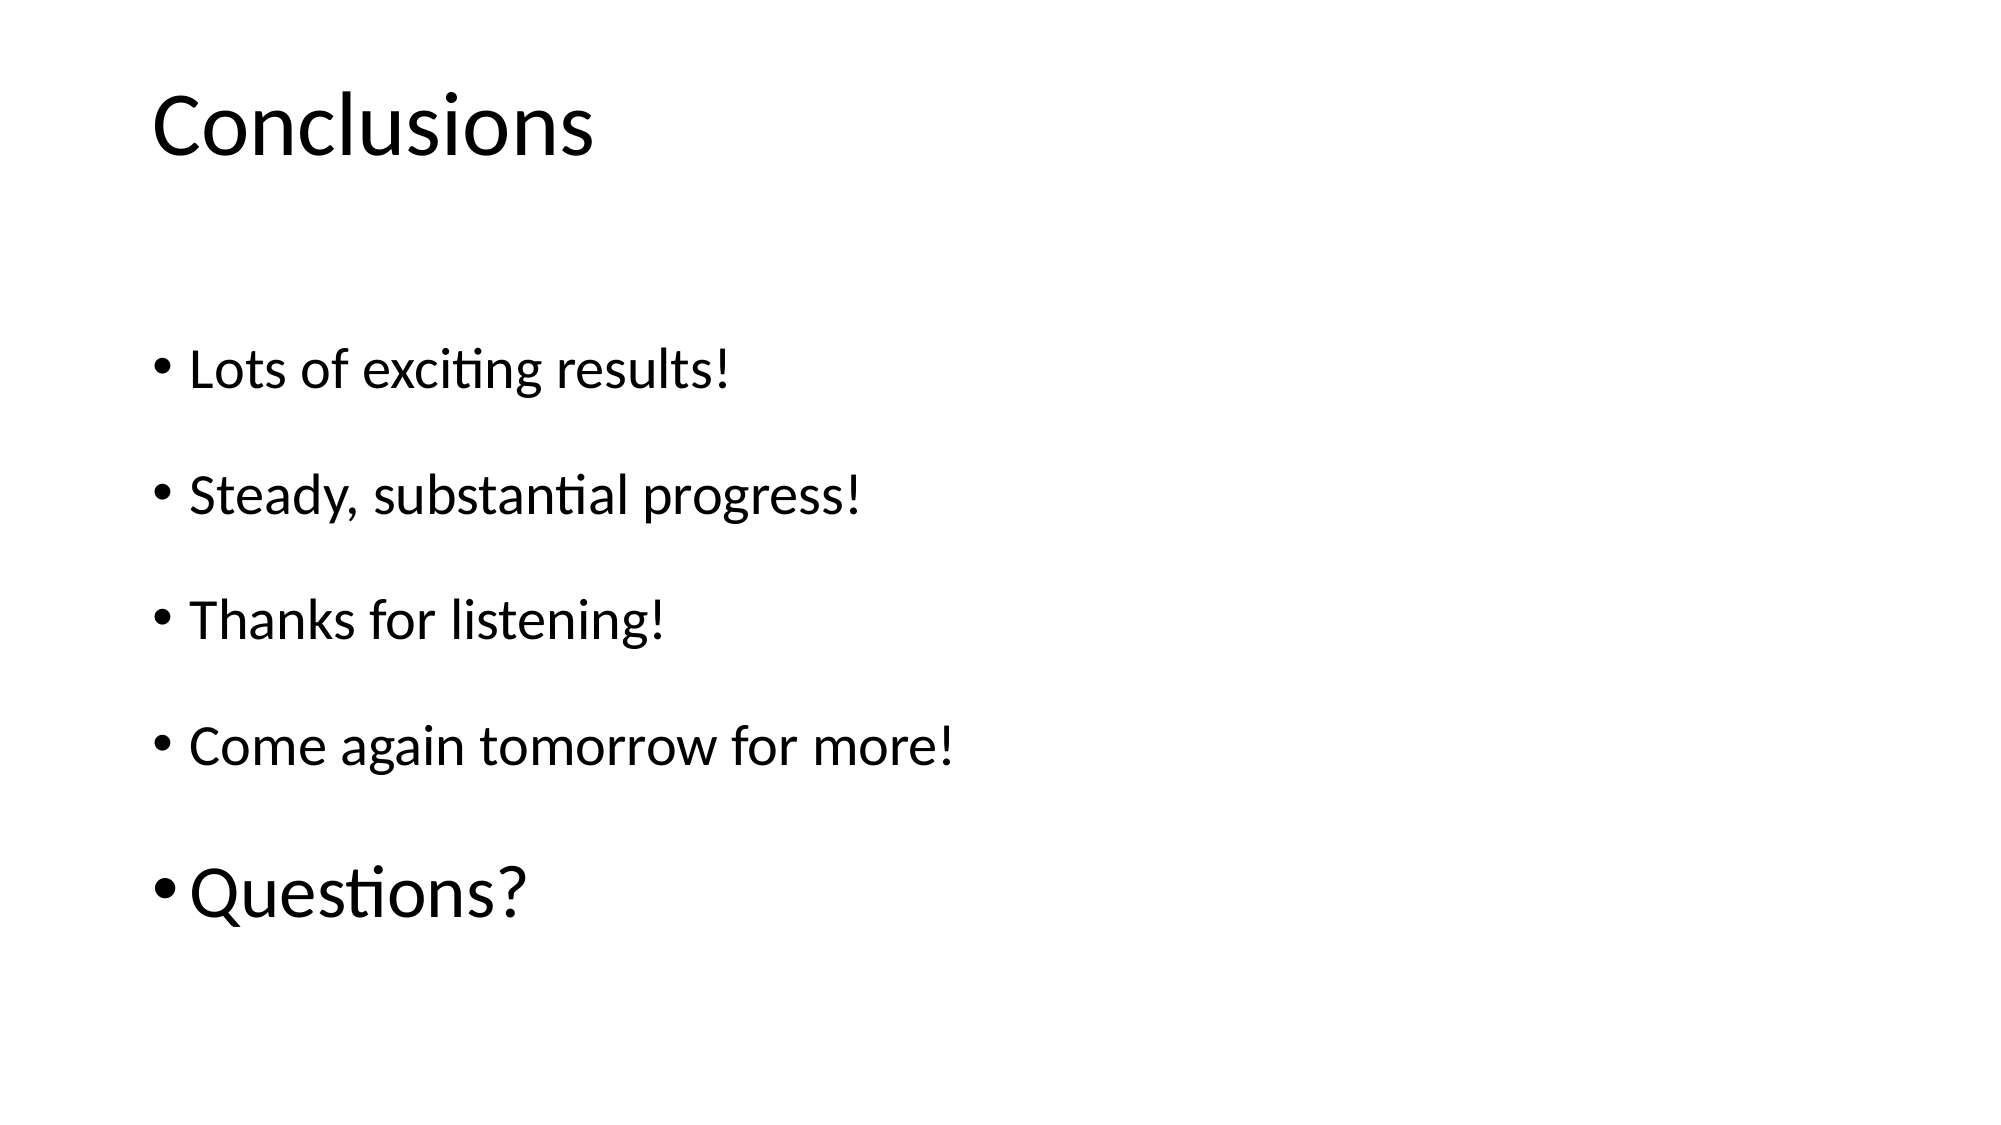

# Conclusions
Lots of exciting results!
Steady, substantial progress!
Thanks for listening!
Come again tomorrow for more!
Questions?